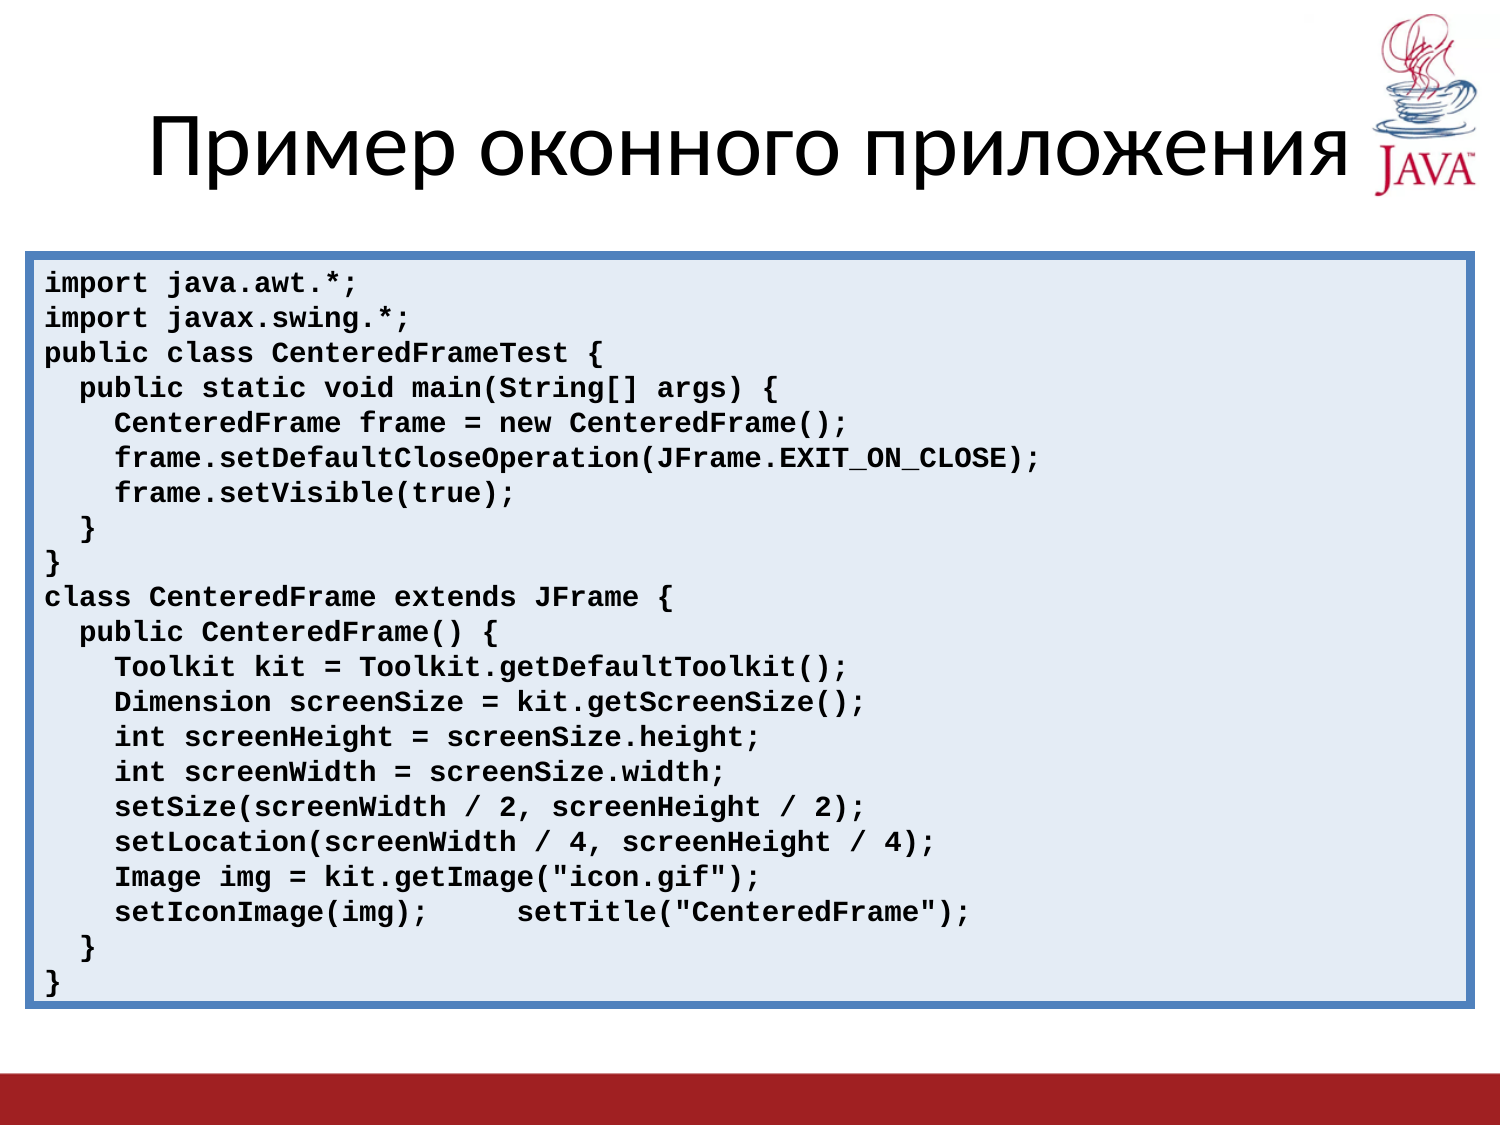

# Пример оконного приложения
import java.awt.*;
import javax.swing.*;
public class CenteredFrameTest {
  public static void main(String[] args) {
    CenteredFrame frame = new CenteredFrame();
    frame.setDefaultCloseOperation(JFrame.EXIT_ON_CLOSE);
    frame.setVisible(true);
  }
}
class CenteredFrame extends JFrame {
  public CenteredFrame() {
    Toolkit kit = Toolkit.getDefaultToolkit();
    Dimension screenSize = kit.getScreenSize();
    int screenHeight = screenSize.height;
    int screenWidth = screenSize.width;
    setSize(screenWidth / 2, screenHeight / 2);
    setLocation(screenWidth / 4, screenHeight / 4);
    Image img = kit.getImage("icon.gif");
    setIconImage(img);     setTitle("CenteredFrame");
  }
}